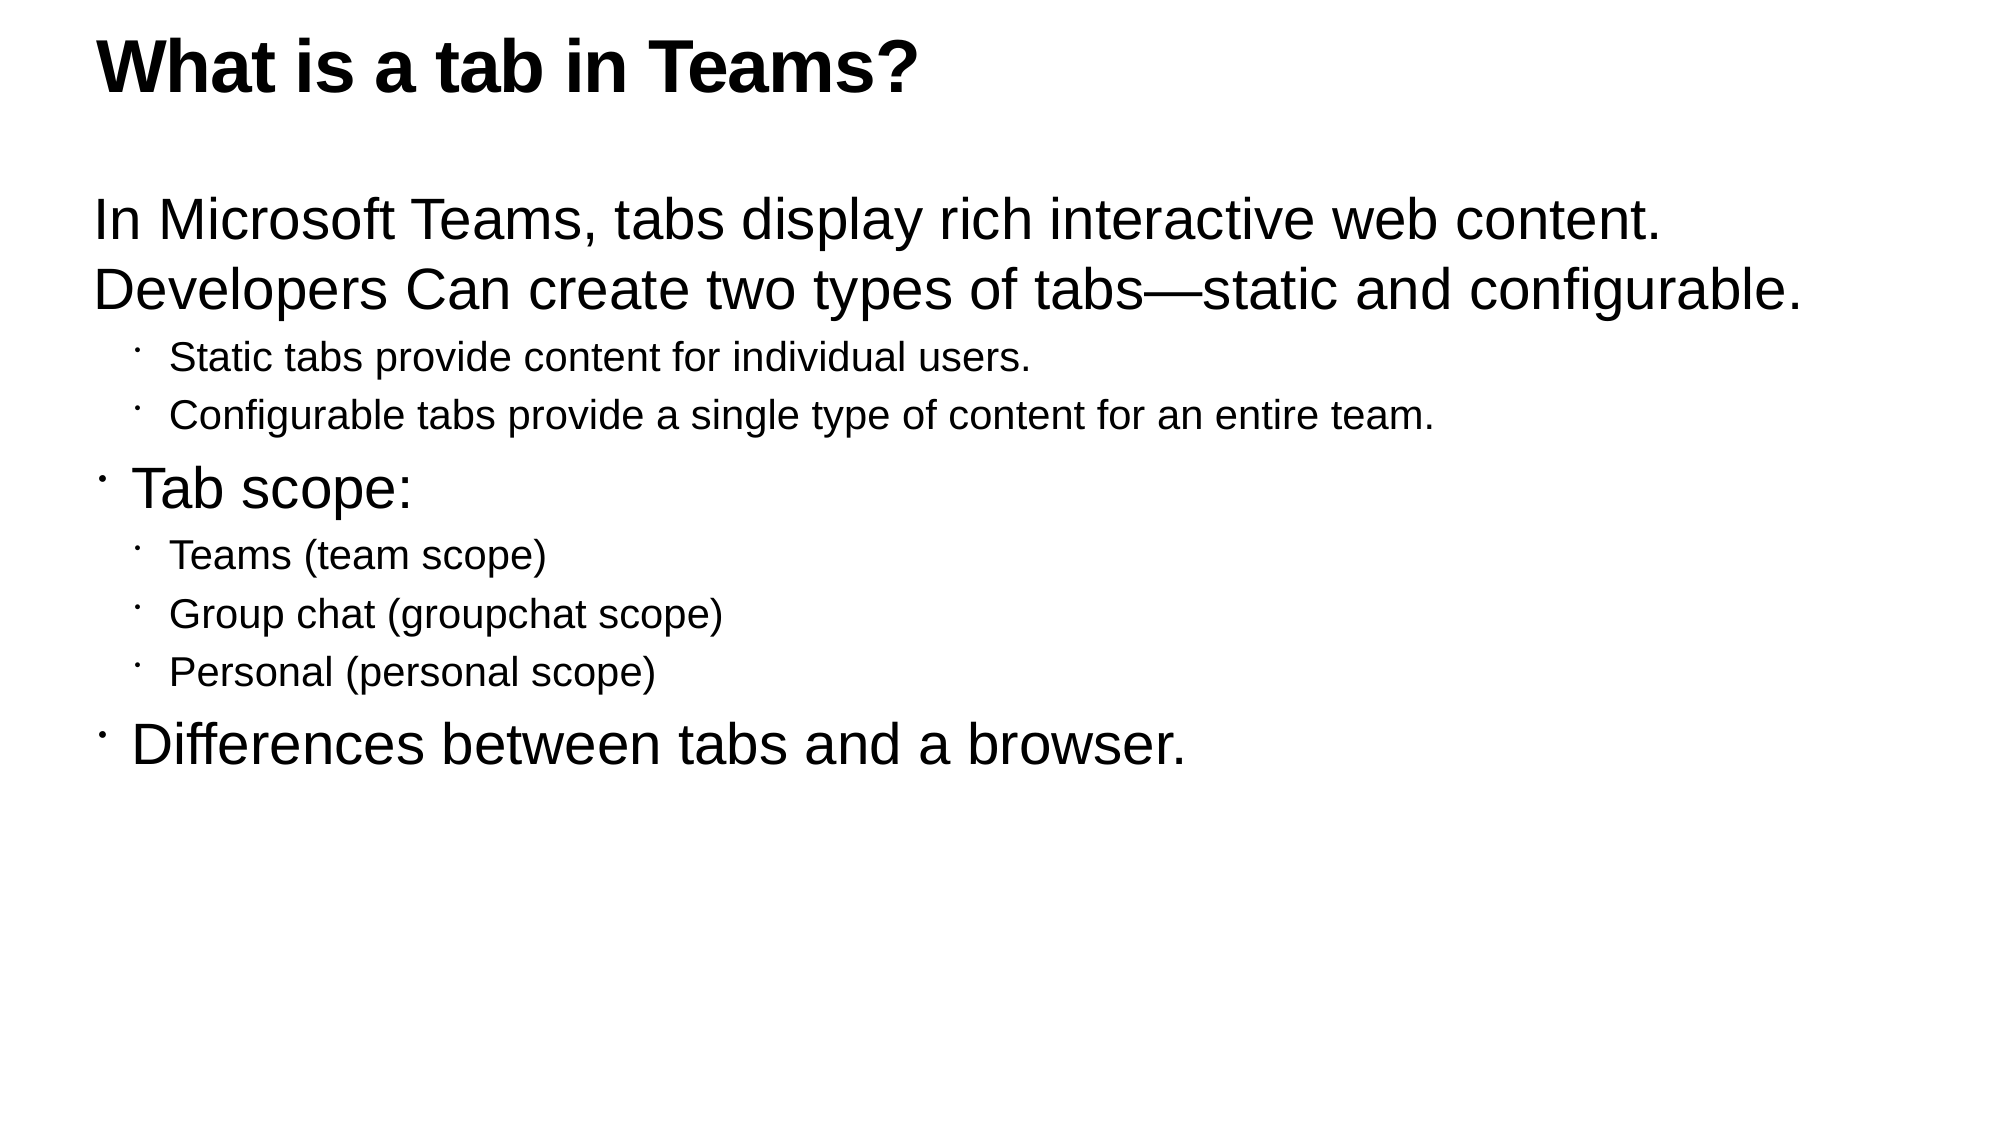

# What is a tab in Teams?
In Microsoft Teams, tabs display rich interactive web content. Developers Can create two types of tabs—static and configurable.
Static tabs provide content for individual users.
Configurable tabs provide a single type of content for an entire team.
Tab scope:
Teams (team scope)
Group chat (groupchat scope)
Personal (personal scope)
Differences between tabs and a browser.